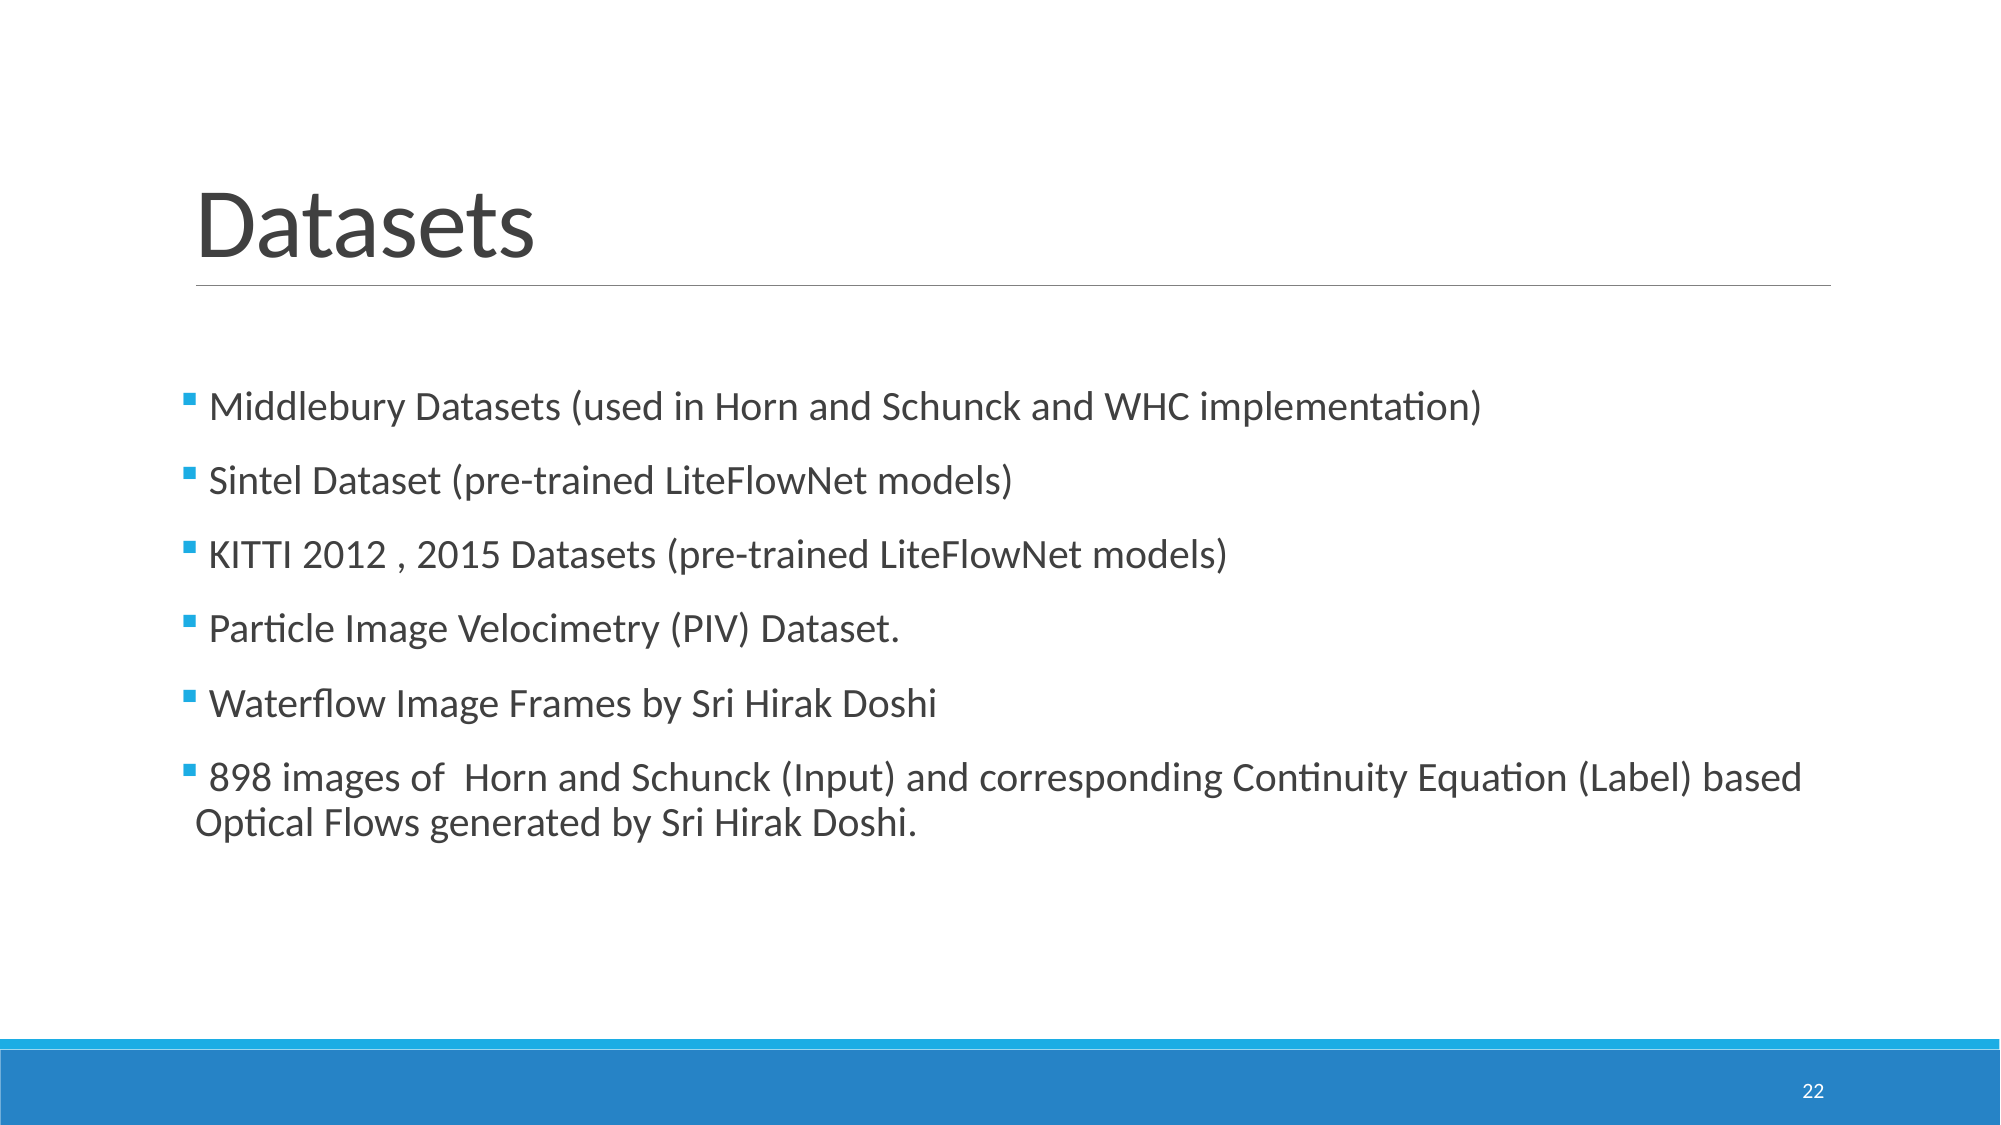

# Datasets

 Middlebury Datasets (used in Horn and Schunck and WHC implementation)
 Sintel Dataset (pre-trained LiteFlowNet models)
 KITTI 2012 , 2015 Datasets (pre-trained LiteFlowNet models)
 Particle Image Velocimetry (PIV) Dataset.
 Waterflow Image Frames by Sri Hirak Doshi
 898 images of  Horn and Schunck (Input) and corresponding Continuity Equation (Label) based Optical Flows generated by Sri Hirak Doshi.

22